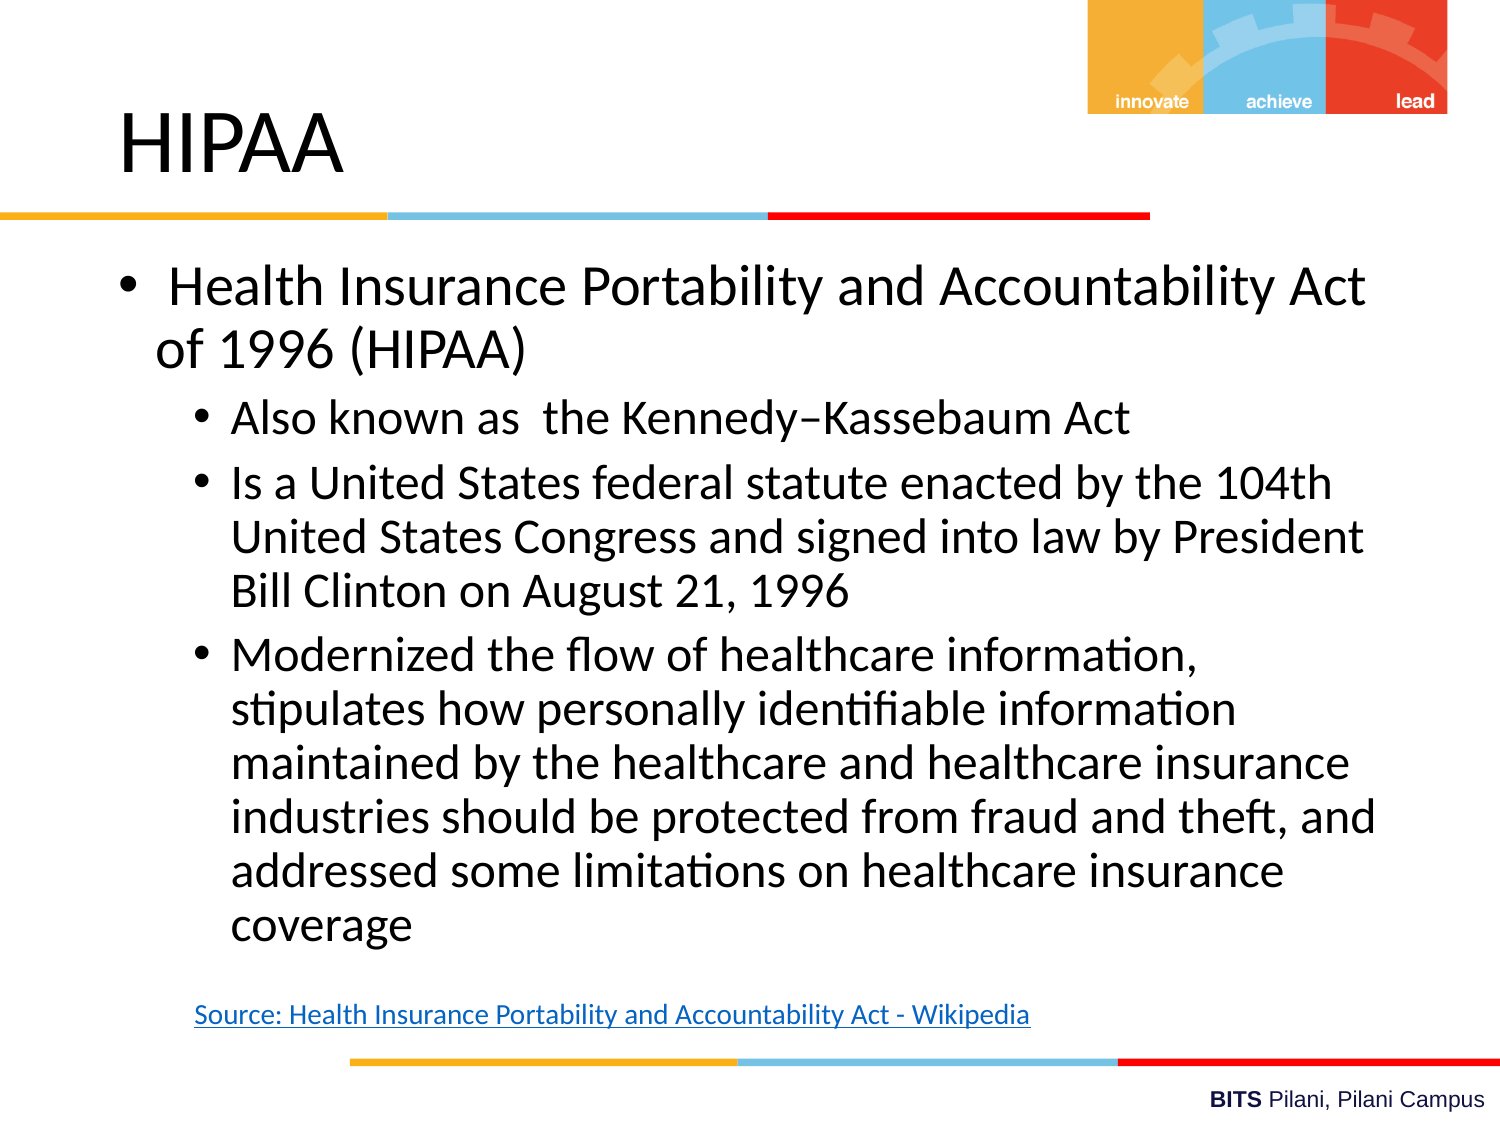

# HIPAA
 Health Insurance Portability and Accountability Act of 1996 (HIPAA)
Also known as  the Kennedy–Kassebaum Act
Is a United States federal statute enacted by the 104th United States Congress and signed into law by President Bill Clinton on August 21, 1996
Modernized the flow of healthcare information, stipulates how personally identifiable information maintained by the healthcare and healthcare insurance industries should be protected from fraud and theft, and addressed some limitations on healthcare insurance coverage
Source: Health Insurance Portability and Accountability Act - Wikipedia